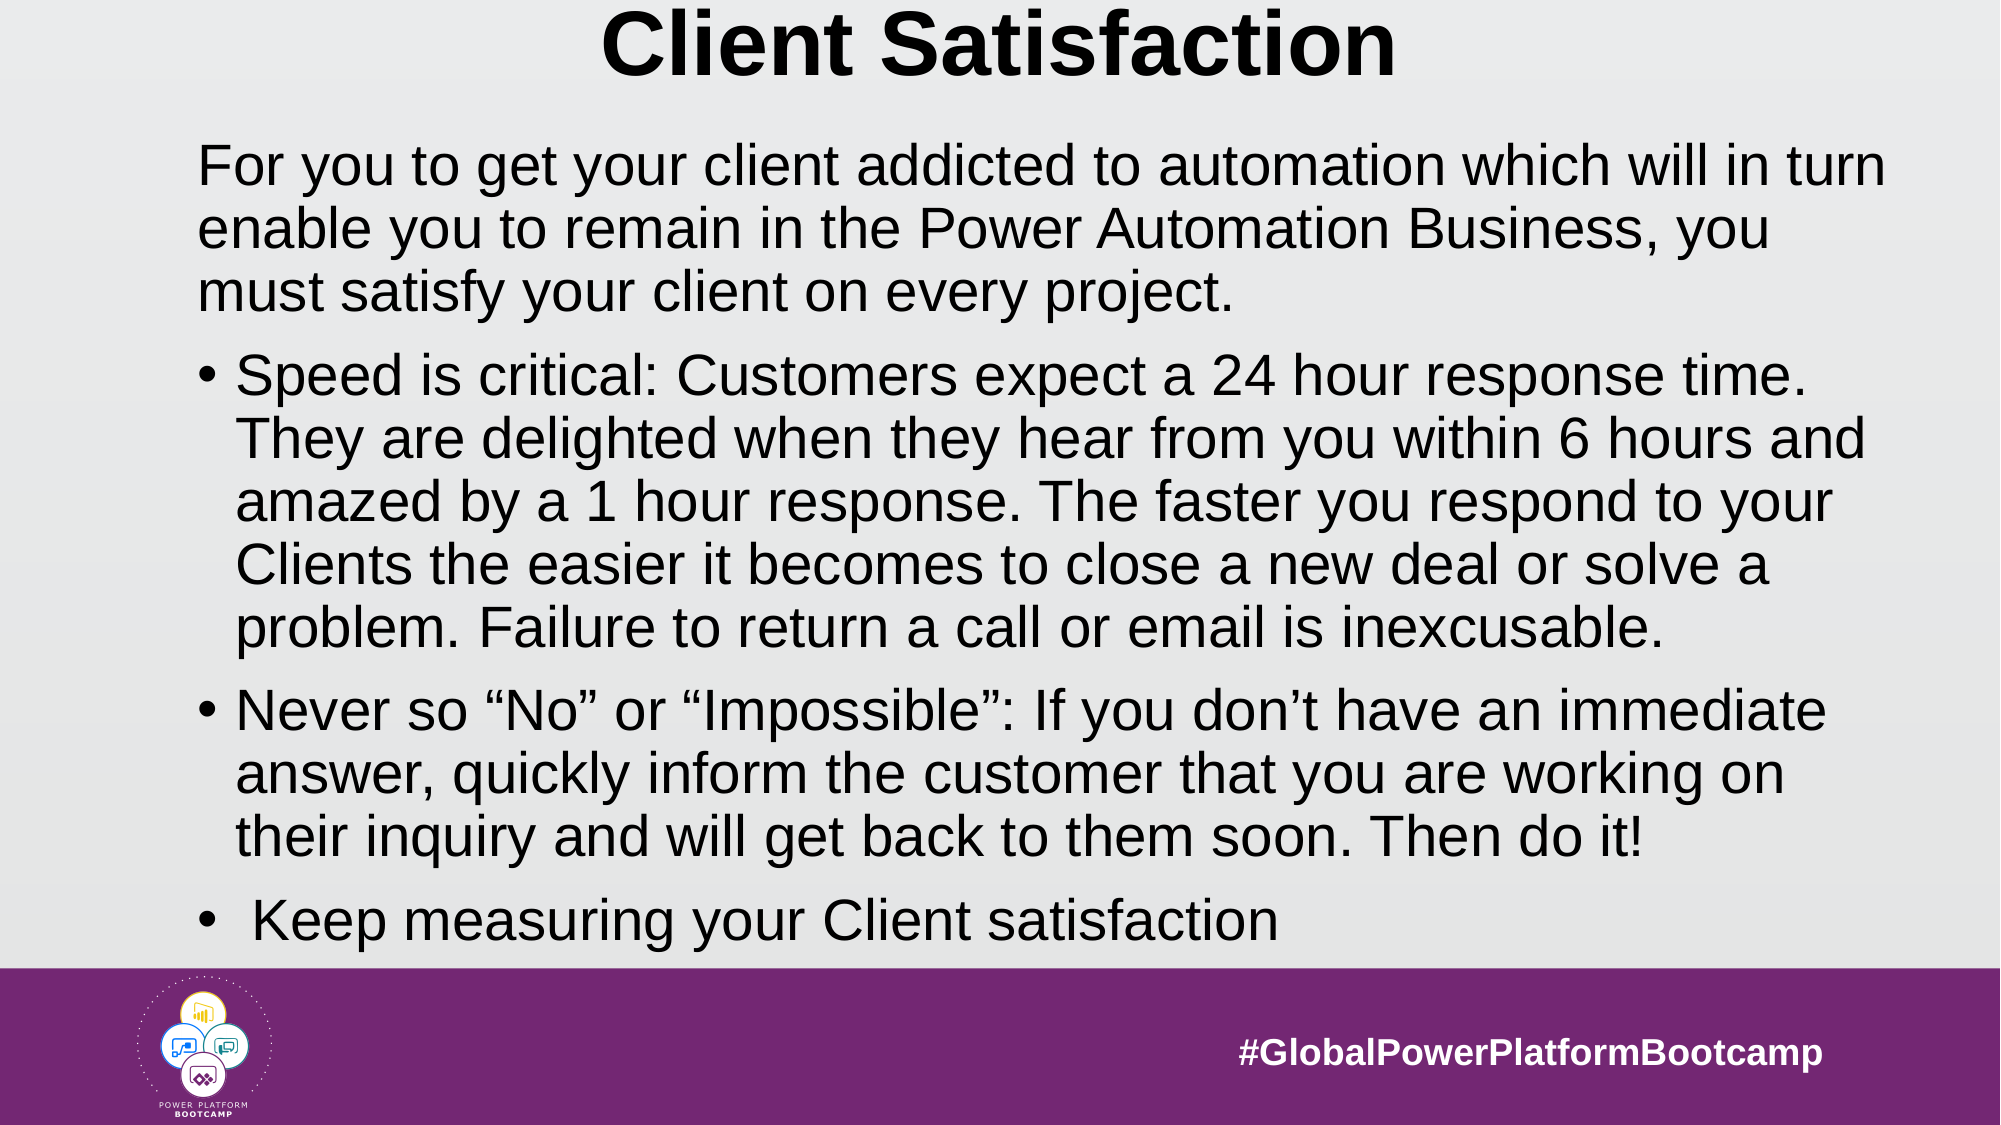

# Client Satisfaction

For you to get your client addicted to automation which will in turn enable you to remain in the Power Automation Business, you must satisfy your client on every project.
Speed is critical: Customers expect a 24 hour response time. They are delighted when they hear from you within 6 hours and amazed by a 1 hour response. The faster you respond to your Clients the easier it becomes to close a new deal or solve a problem. Failure to return a call or email is inexcusable.
Never so “No” or “Impossible”: If you don’t have an immediate answer, quickly inform the customer that you are working on their inquiry and will get back to them soon. Then do it!
 Keep measuring your Client satisfaction